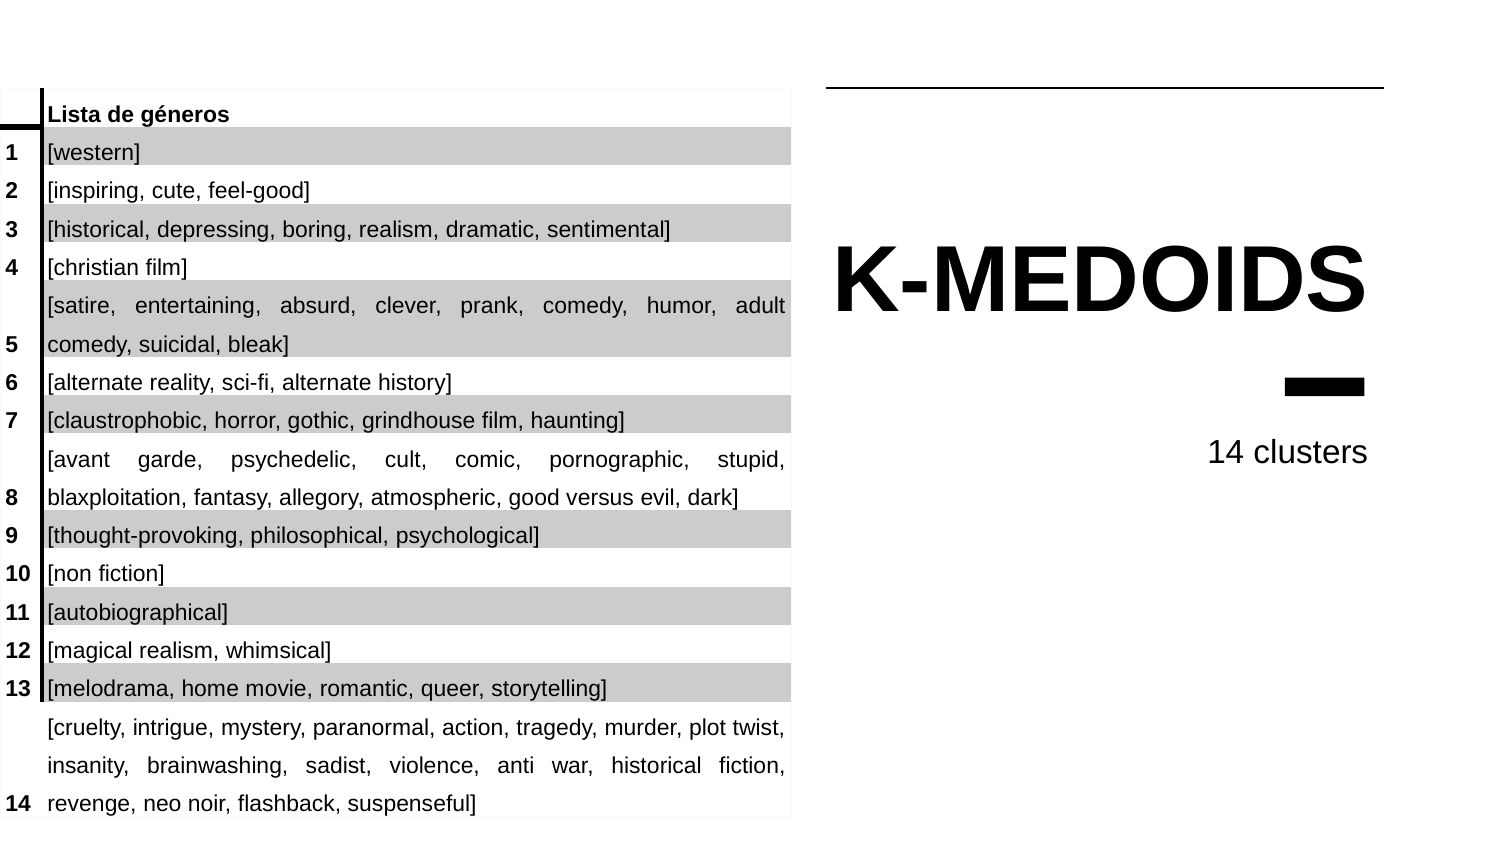

|  | Lista de géneros |
| --- | --- |
| 1 | [western] |
| 2 | [inspiring, cute, feel-good] |
| 3 | [historical, depressing, boring, realism, dramatic, sentimental] |
| 4 | [christian film] |
| 5 | [satire, entertaining, absurd, clever, prank, comedy, humor, adult comedy, suicidal, bleak] |
| 6 | [alternate reality, sci-fi, alternate history] |
| 7 | [claustrophobic, horror, gothic, grindhouse film, haunting] |
| 8 | [avant garde, psychedelic, cult, comic, pornographic, stupid, blaxploitation, fantasy, allegory, atmospheric, good versus evil, dark] |
| 9 | [thought-provoking, philosophical, psychological] |
| 10 | [non fiction] |
| 11 | [autobiographical] |
| 12 | [magical realism, whimsical] |
| 13 | [melodrama, home movie, romantic, queer, storytelling] |
| 14 | [cruelty, intrigue, mystery, paranormal, action, tragedy, murder, plot twist, insanity, brainwashing, sadist, violence, anti war, historical fiction, revenge, neo noir, flashback, suspenseful] |
# K-MEDOIDS

14 clusters